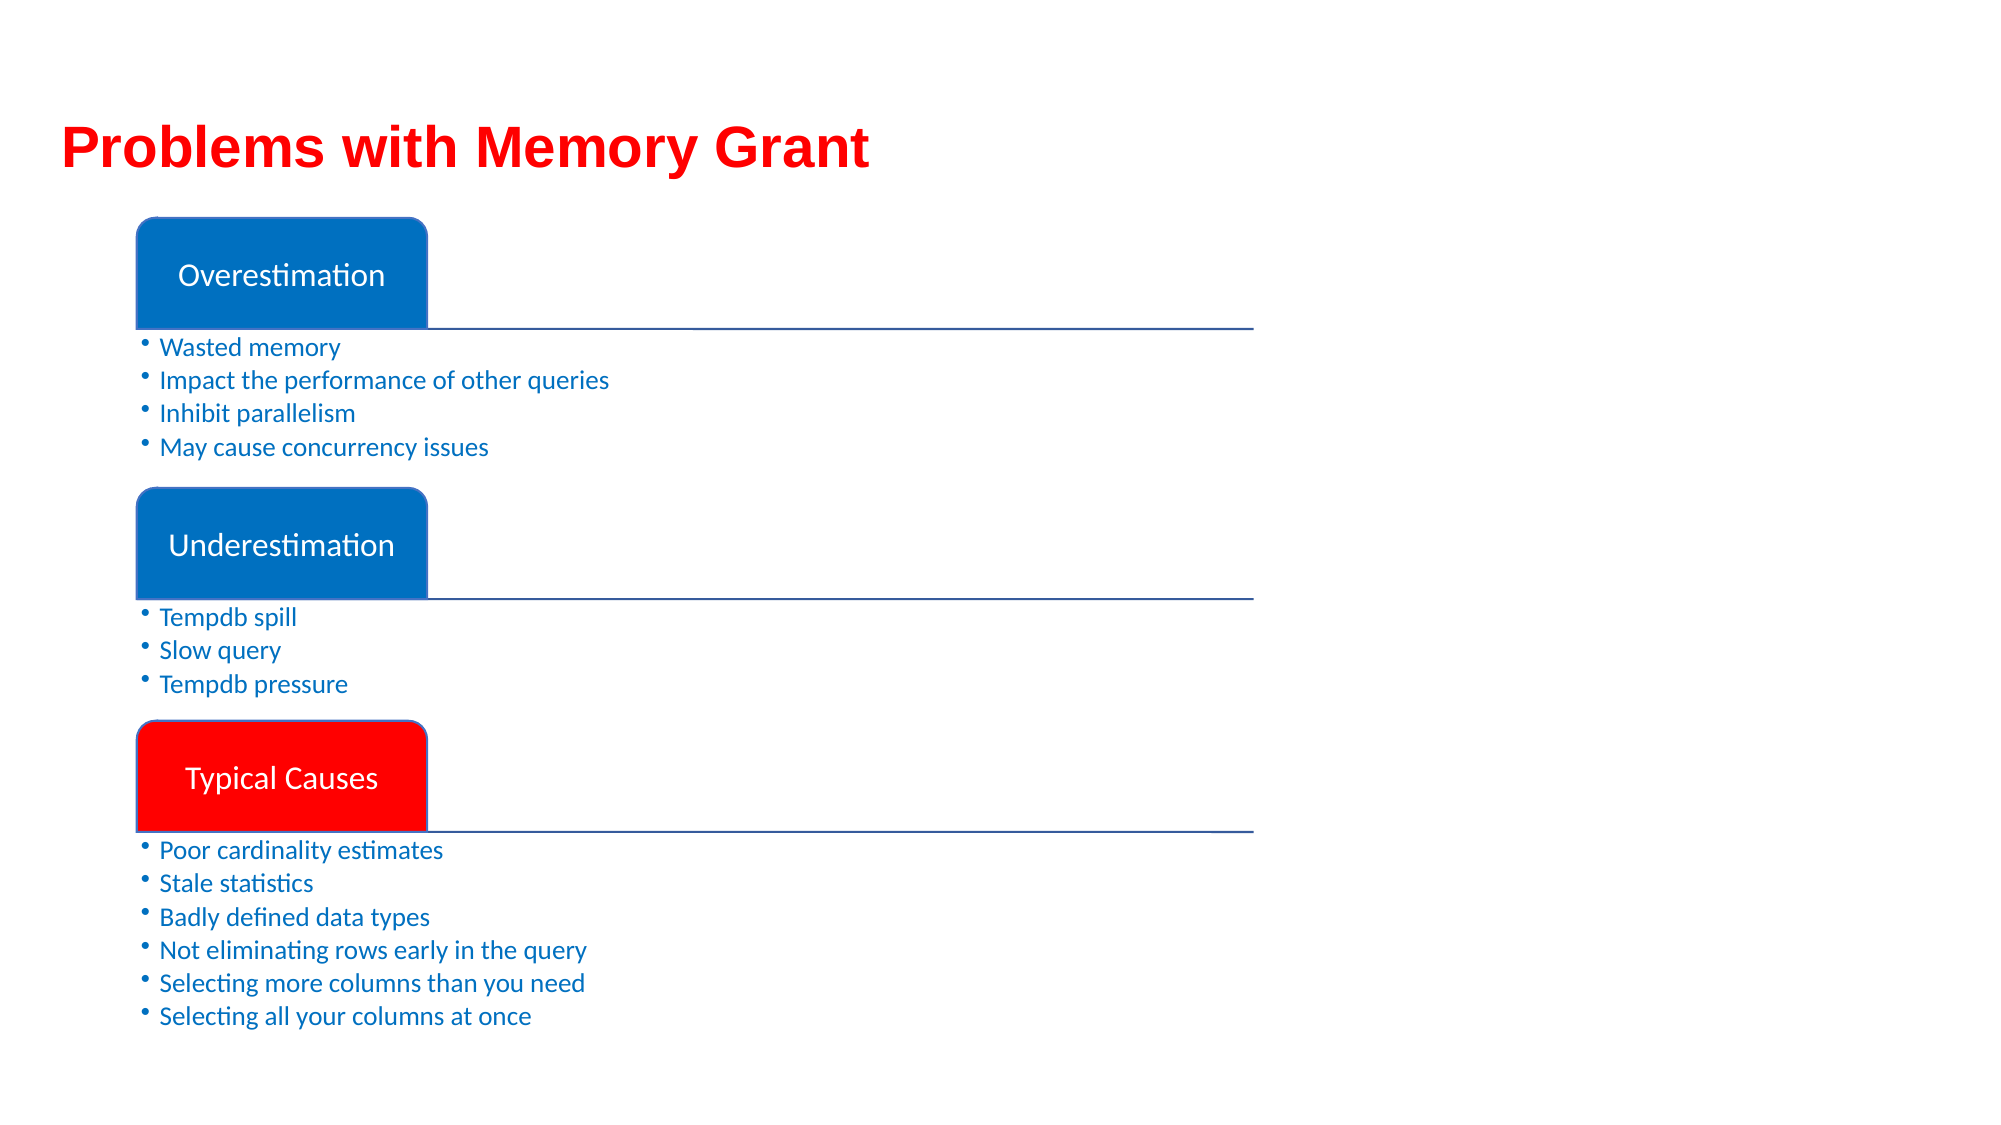

Problems with Memory Grant

Overestimation
Wasted memory
Impact the performance of other queries
Inhibit parallelism
May cause concurrency issues

Underestimation
Tempdb spill
Slow query
Tempdb pressure

Typical Causes
Poor cardinality estimates
Stale statistics
Badly defined data types
Not eliminating rows early in the query
Selecting more columns than you need
Selecting all your columns at once